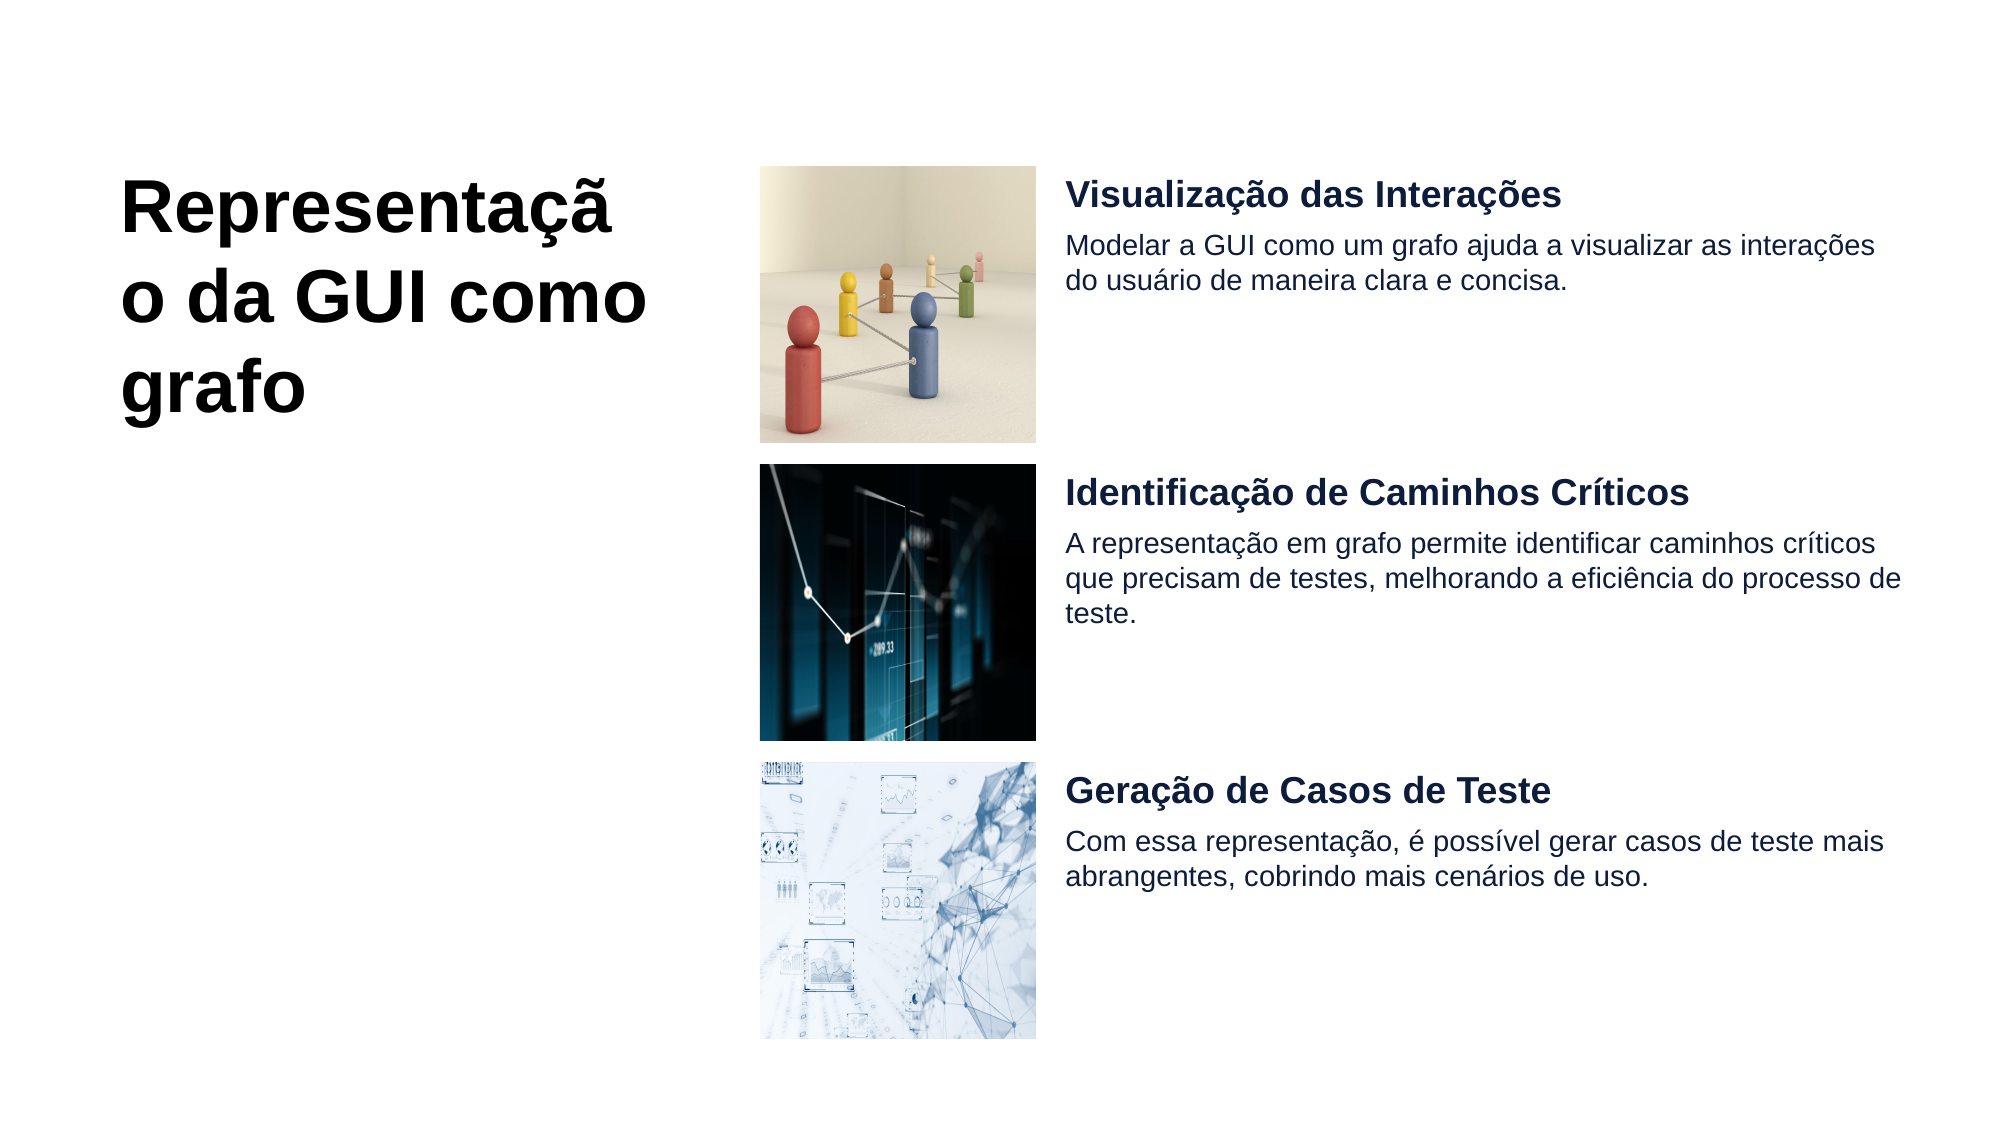

# Representação da GUI como grafo
Visualização das Interações
Modelar a GUI como um grafo ajuda a visualizar as interações do usuário de maneira clara e concisa.
Identificação de Caminhos Críticos
A representação em grafo permite identificar caminhos críticos que precisam de testes, melhorando a eficiência do processo de teste.
Geração de Casos de Teste
Com essa representação, é possível gerar casos de teste mais abrangentes, cobrindo mais cenários de uso.
9